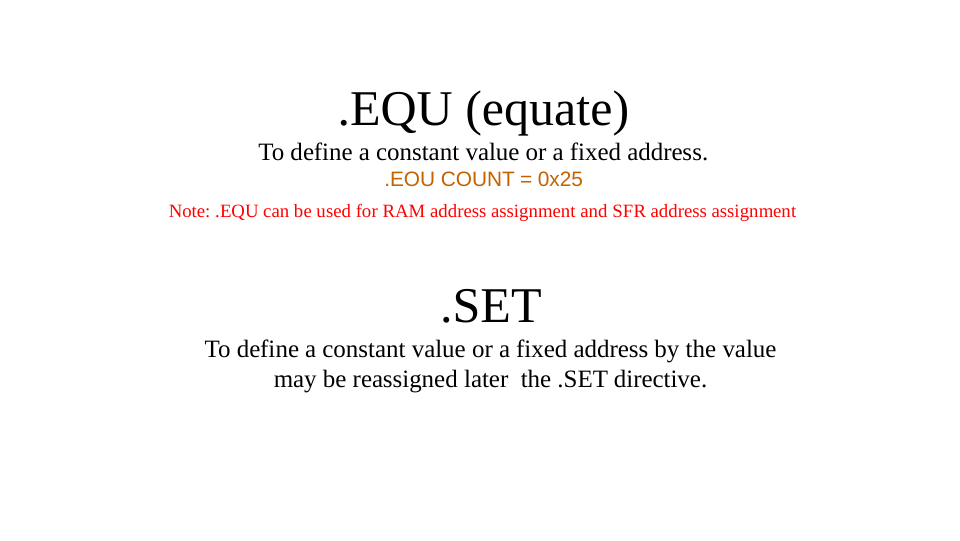

.EQU (equate)
To define a constant value or a fixed address.
.EOU COUNT = 0x25
Note: .EQU can be used for RAM address assignment and SFR address assignment
.SET
To define a constant value or a fixed address by the value may be reassigned later  the .SET directive.